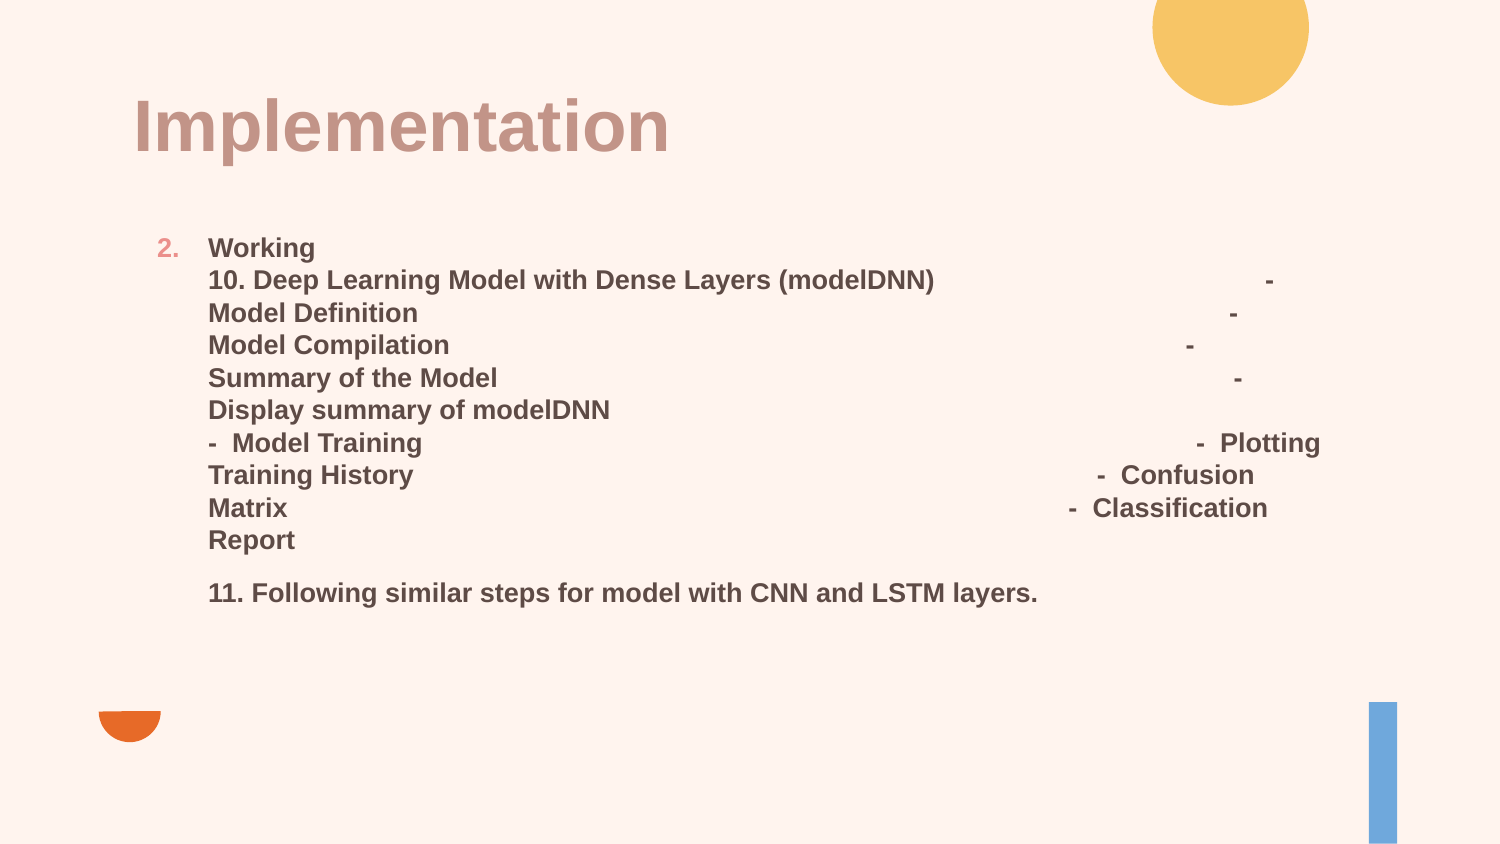

# Implementation
Working                                                                                                                                   10. Deep Learning Model with Dense Layers (modelDNN)                                            -  Model Definition                                                                                                            -  Model Compilation                                                                                                  -  Summary of the Model                                                                                                  -  Display summary of modelDNN                                                                                              -  Model Training                                                                                                       -  Plotting Training History                                                                                           -  Confusion Matrix                                                                                                        -  Classification Report
11. Following similar steps for model with CNN and LSTM layers.